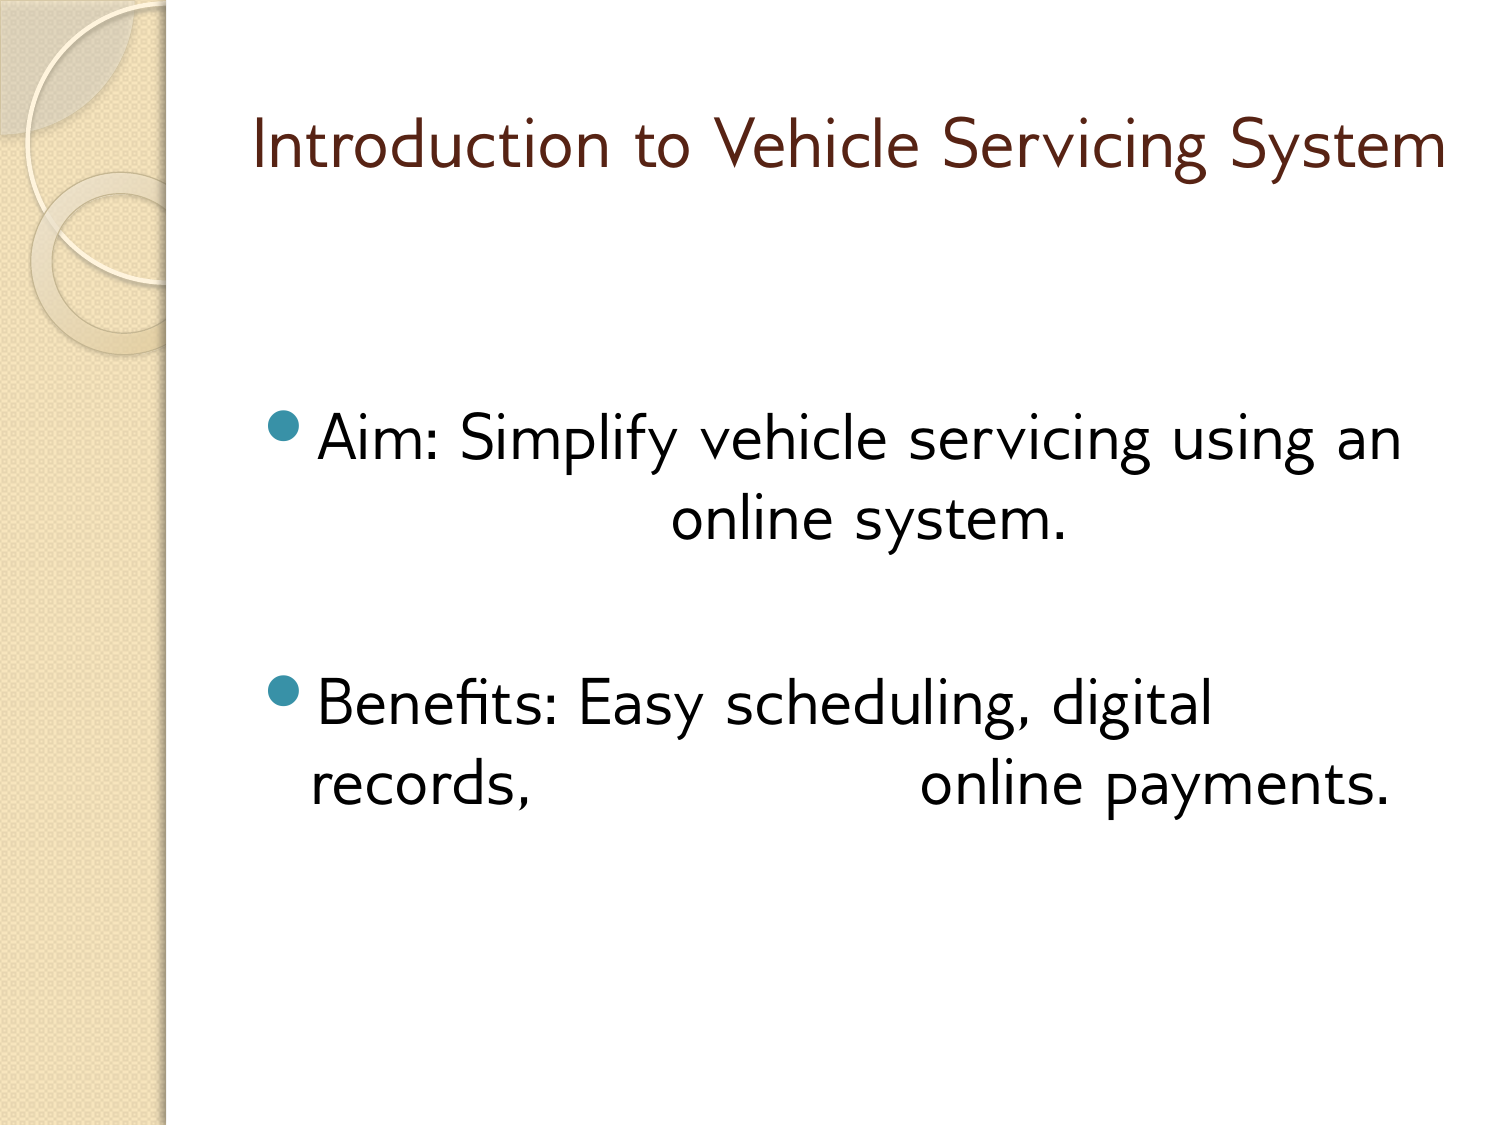

# Introduction to Vehicle Servicing System
Aim: Simplify vehicle servicing using an     		   online system.

Benefits: Easy scheduling, digital records, 	  	        online payments.